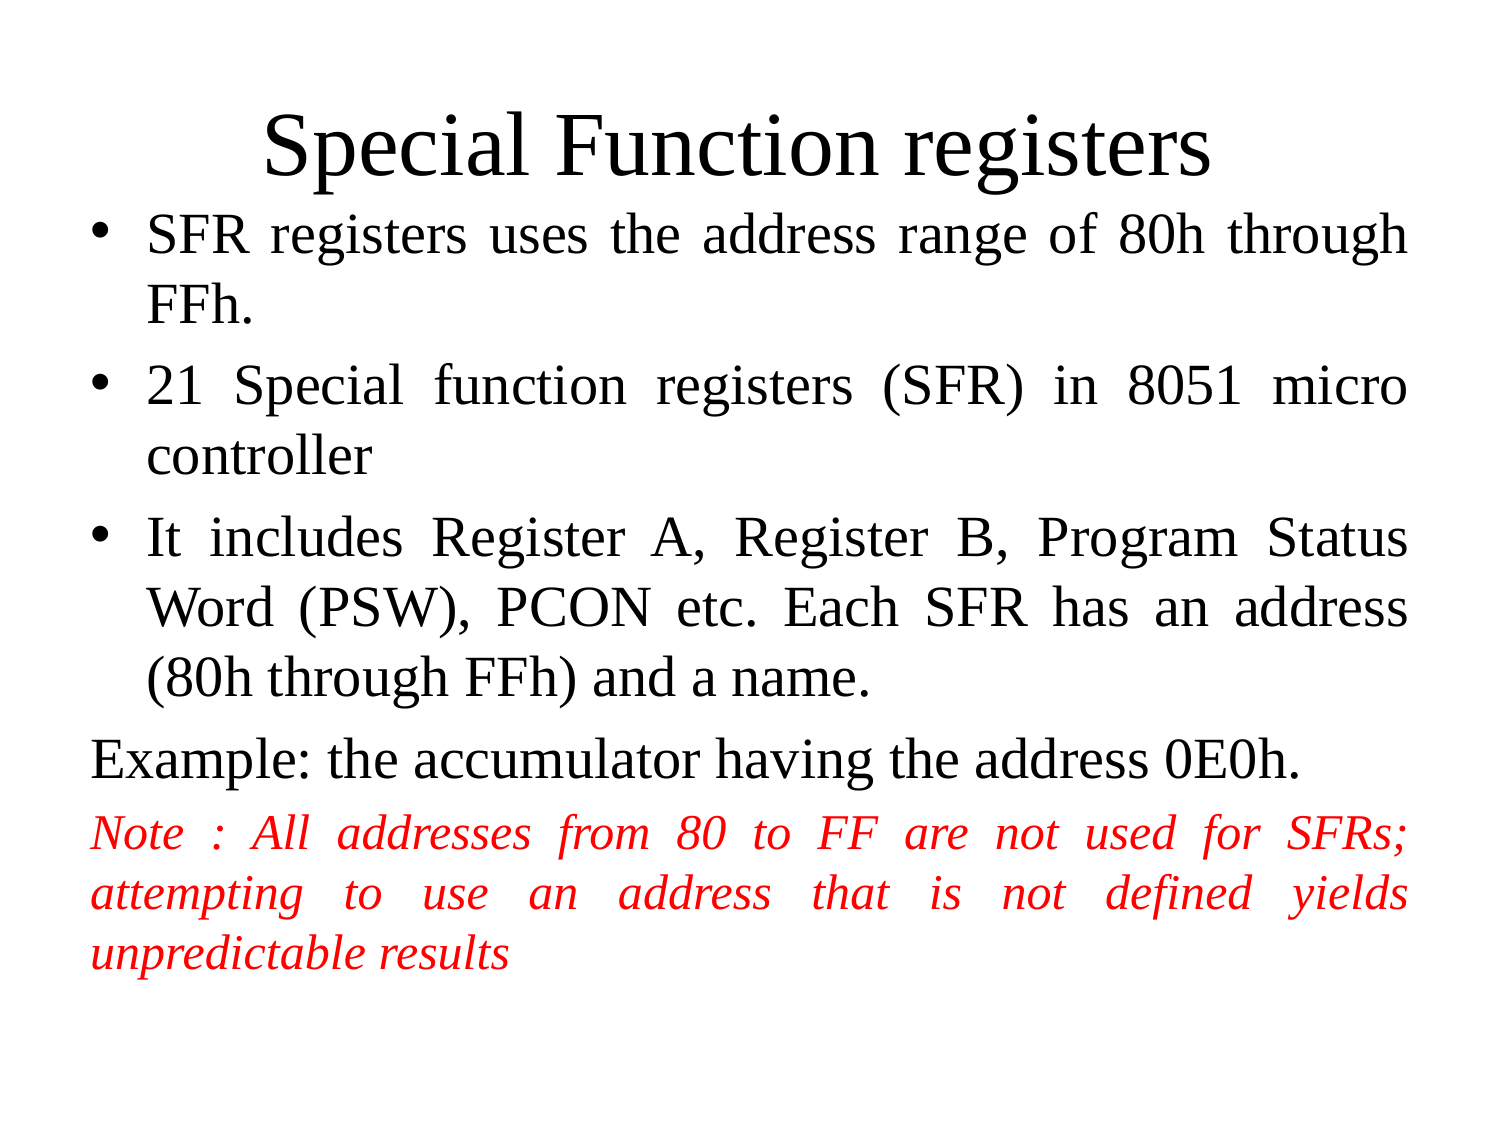

# Special Function registers
SFR registers uses the address range of 80h through FFh.
21 Special function registers (SFR) in 8051 micro controller
It includes Register A, Register B, Program Status Word (PSW), PCON etc. Each SFR has an address (80h through FFh) and a name.
Example: the accumulator having the address 0E0h.
Note : All addresses from 80 to FF are not used for SFRs; attempting to use an address that is not defined yields unpredictable results